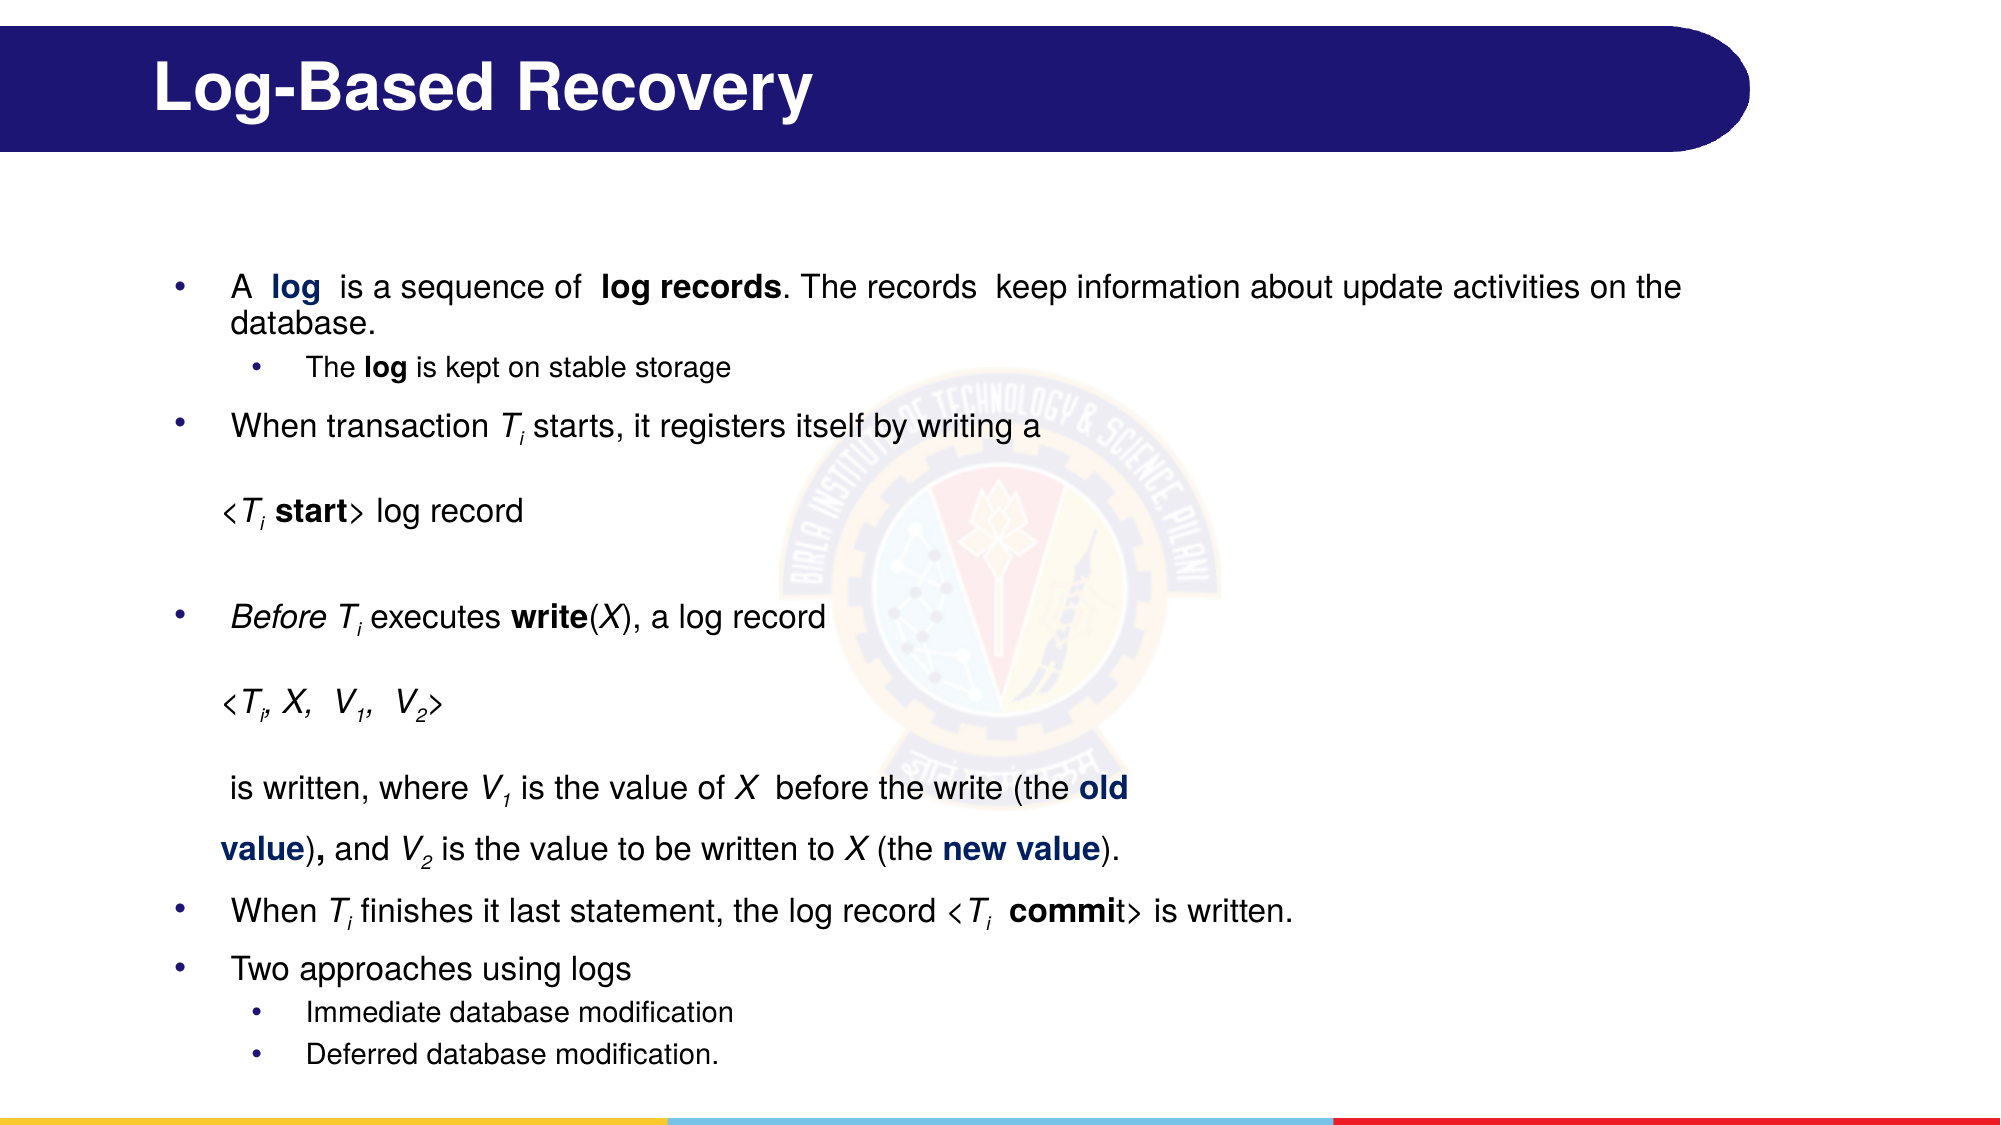

# Log-Based Recovery

A  log  is a sequence of  log records. The records  keep information about update activities on the database.
The log is kept on stable storage
When transaction Ti starts, it registers itself by writing a
       <Ti  start> log record

Before Ti executes write(X), a log record
       <Ti, X,  V1,  V2>
        is written, where V1 is the value of X  before the write (the old
       value), and V2 is the value to be written to X (the new value).
When Ti finishes it last statement, the log record <Ti  commit> is written.
Two approaches using logs
Immediate database modification
Deferred database modification.